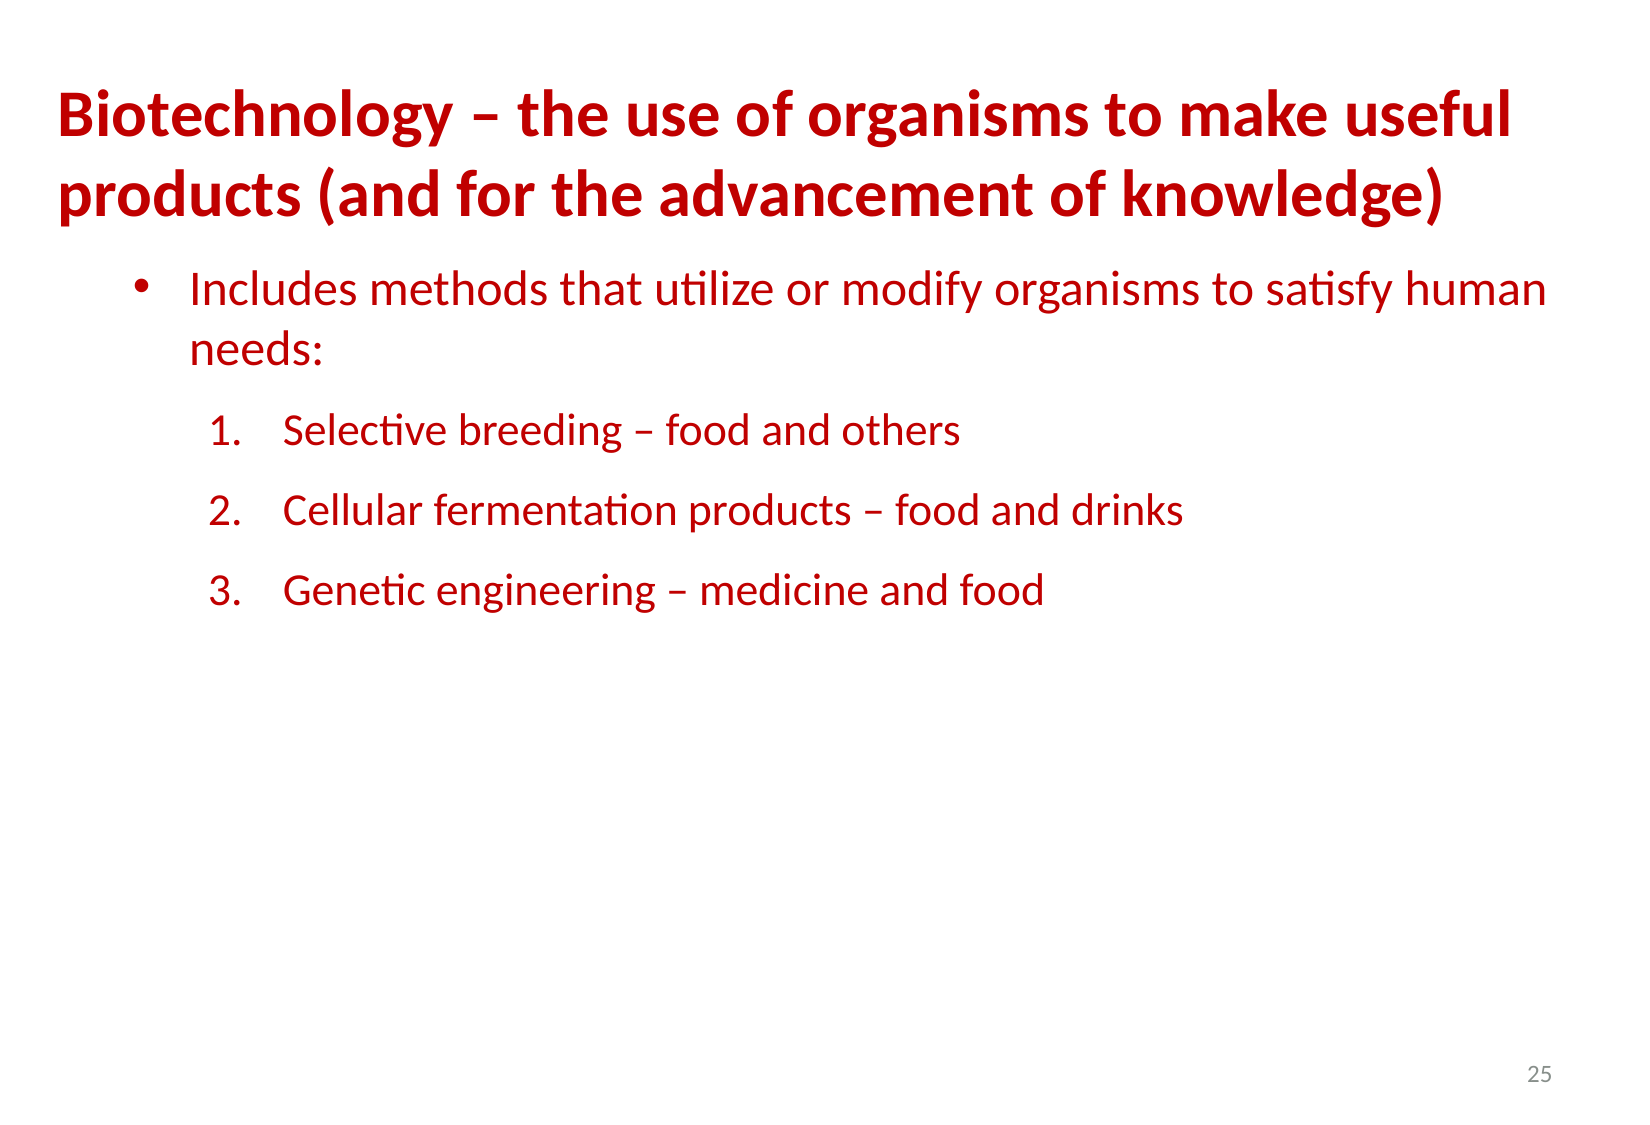

Biotechnology – the use of organisms to make useful products (and for the advancement of knowledge)
Includes methods that utilize or modify organisms to satisfy human needs:
Selective breeding – food and others
Cellular fermentation products – food and drinks
Genetic engineering – medicine and food
25